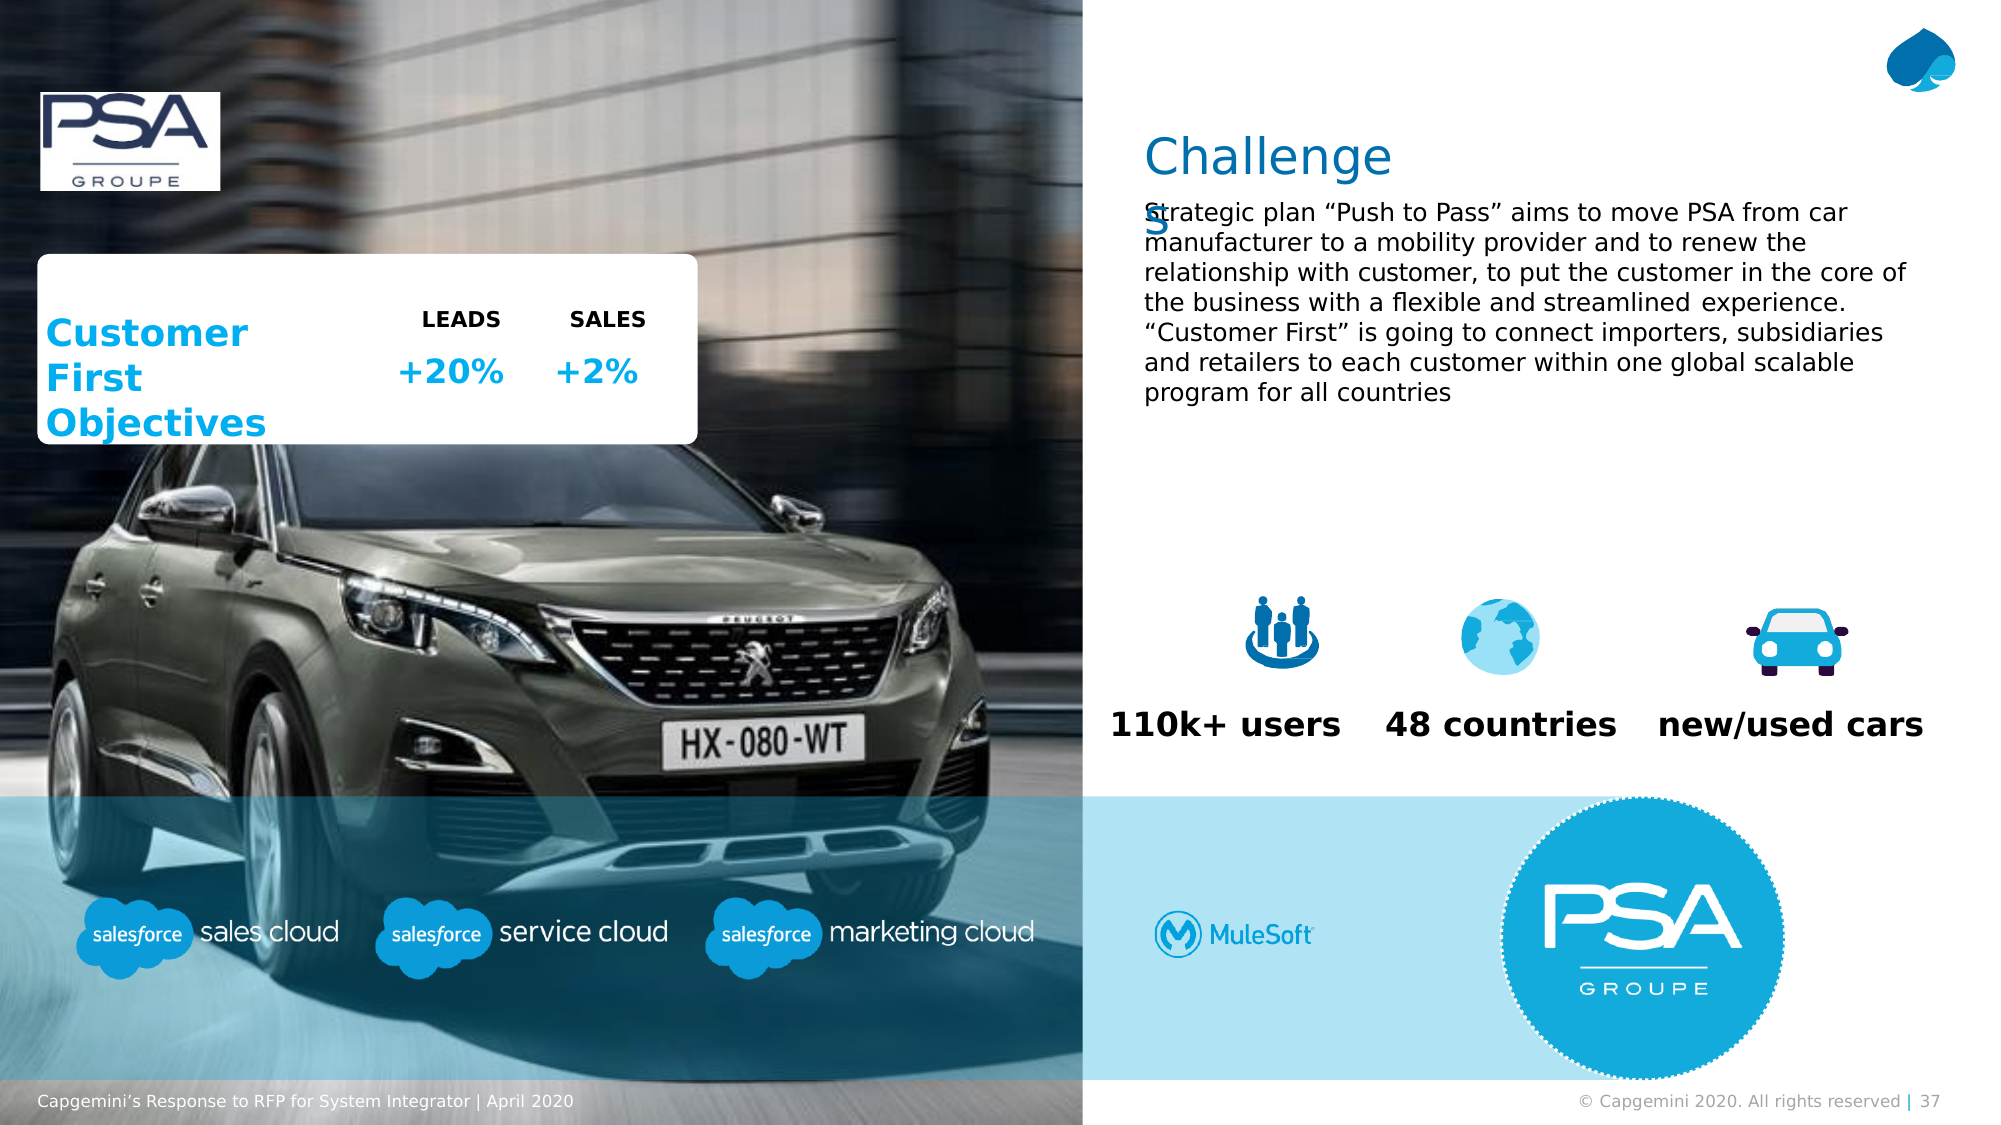

# Challenges
Strategic plan “Push to Pass” aims to move PSA from car  manufacturer to a mobility provider and to renew the  relationship with customer, to put the customer in the core of  the business with a flexible and streamlined experience.
“Customer First” is going to connect importers, subsidiaries  and retailers to each customer within one global scalable  program for all countries

LEADS
+20%
SALES
+2%
Customer First
Objectives

110k+ users
48 countries
new/used cars

Capgemini’s Response to RFP for System Integrator | April 2020
© Capgemini 2020. All rights reserved | 37
Capgemini’s Response Salesforce Rollout Project | Sep 2020